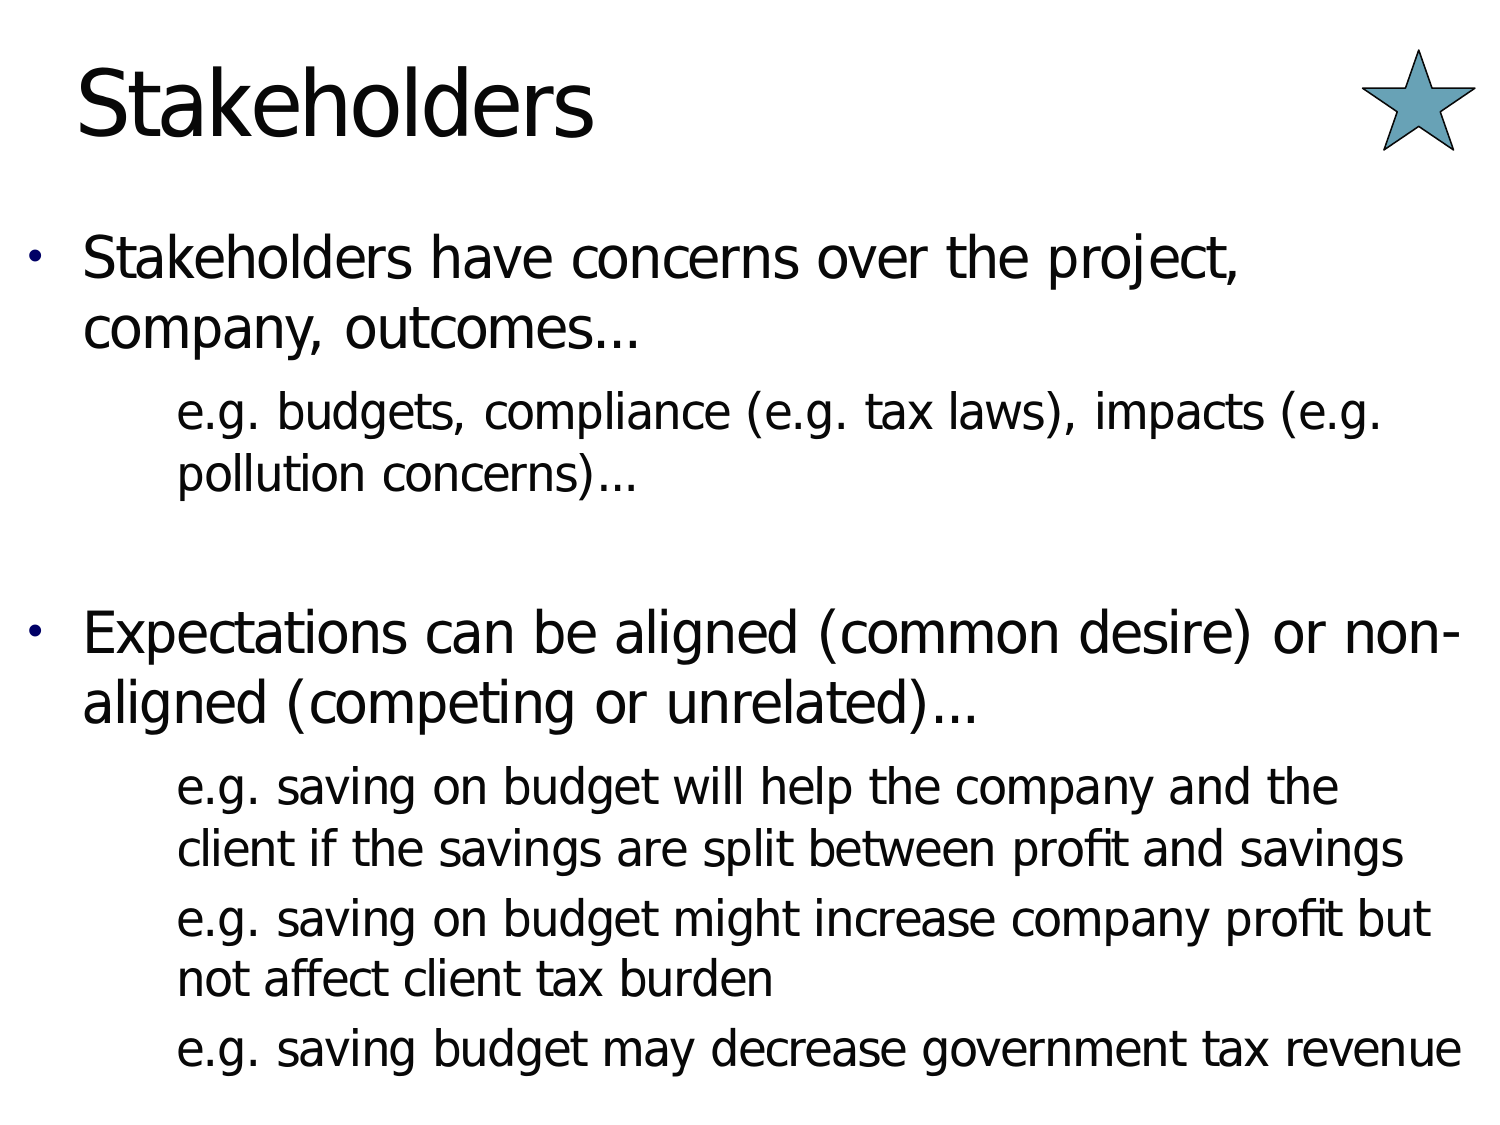

# Stakeholders

Stakeholders have concerns over the project, company, outcomes…
	e.g. budgets, compliance (e.g. tax laws), impacts (e.g. 	pollution concerns)…

Expectations can be aligned (common desire) or non-aligned (competing or unrelated)…
	e.g. saving on budget will help the company and the 		client if the savings are split between profit and savings
	e.g. saving on budget might increase company profit but 	not affect client tax burden
	e.g. saving budget may decrease government tax revenue